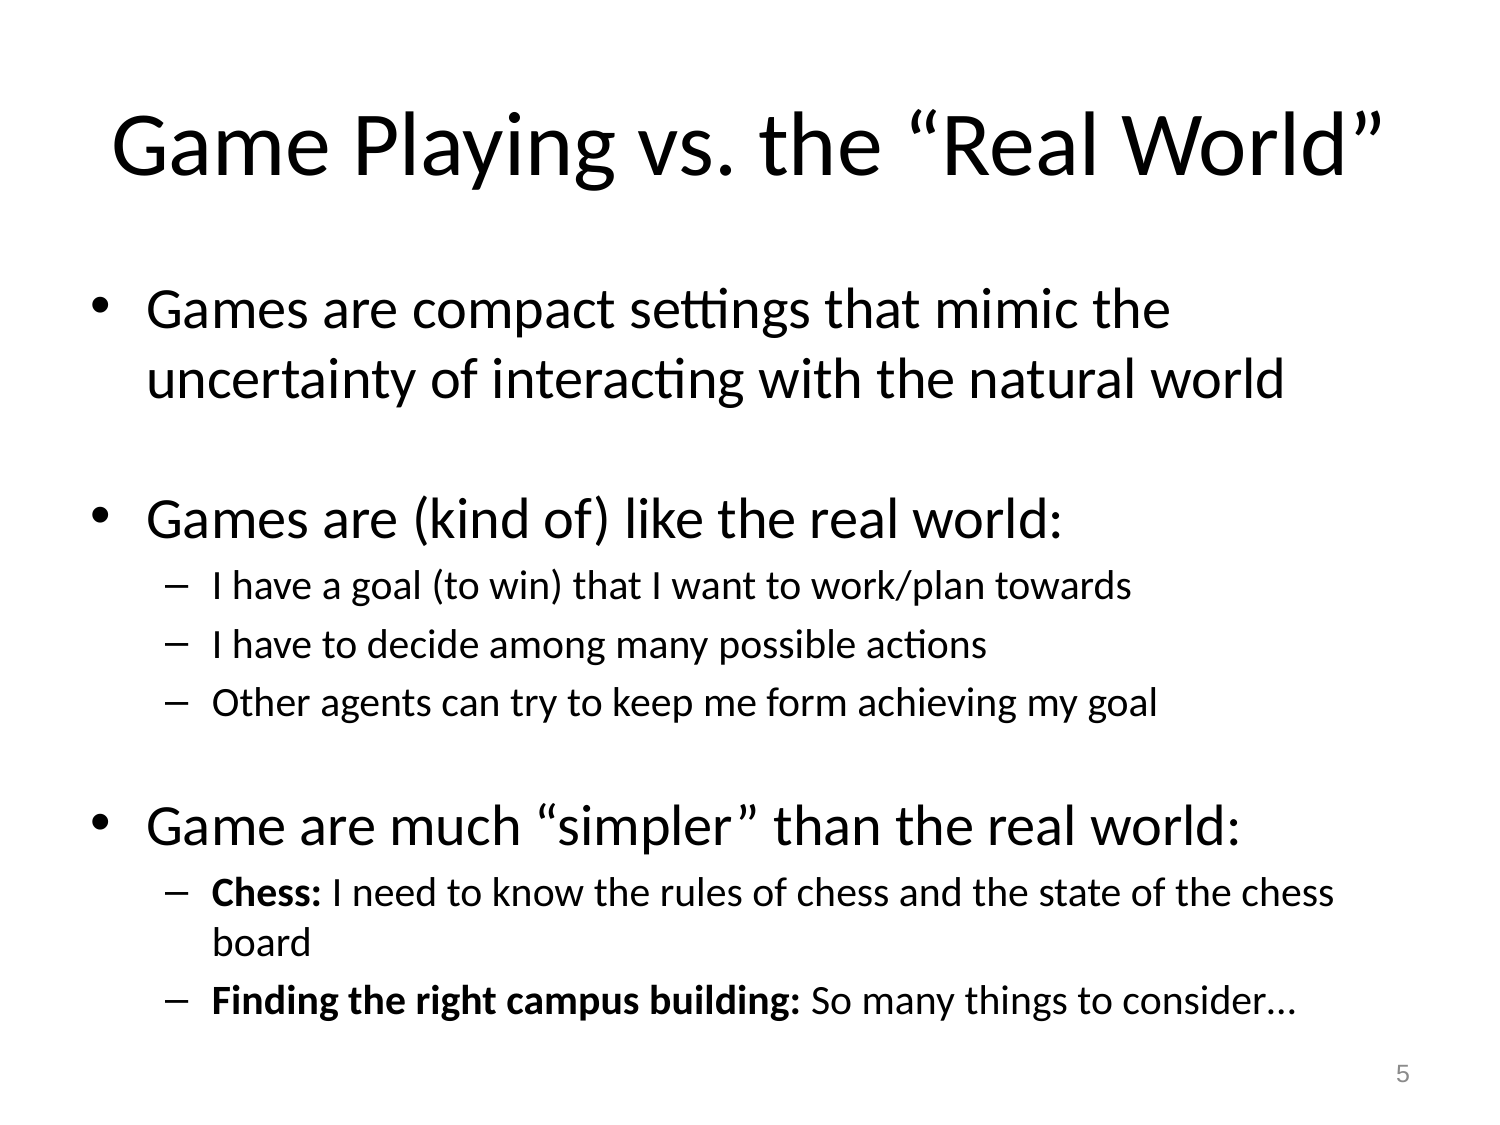

# Game Playing vs. the “Real World”
Games are compact settings that mimic the uncertainty of interacting with the natural world

Games are (kind of) like the real world:
I have a goal (to win) that I want to work/plan towards
I have to decide among many possible actions
Other agents can try to keep me form achieving my goal
Game are much “simpler” than the real world:
Chess: I need to know the rules of chess and the state of the chess board
Finding the right campus building: So many things to consider…
5